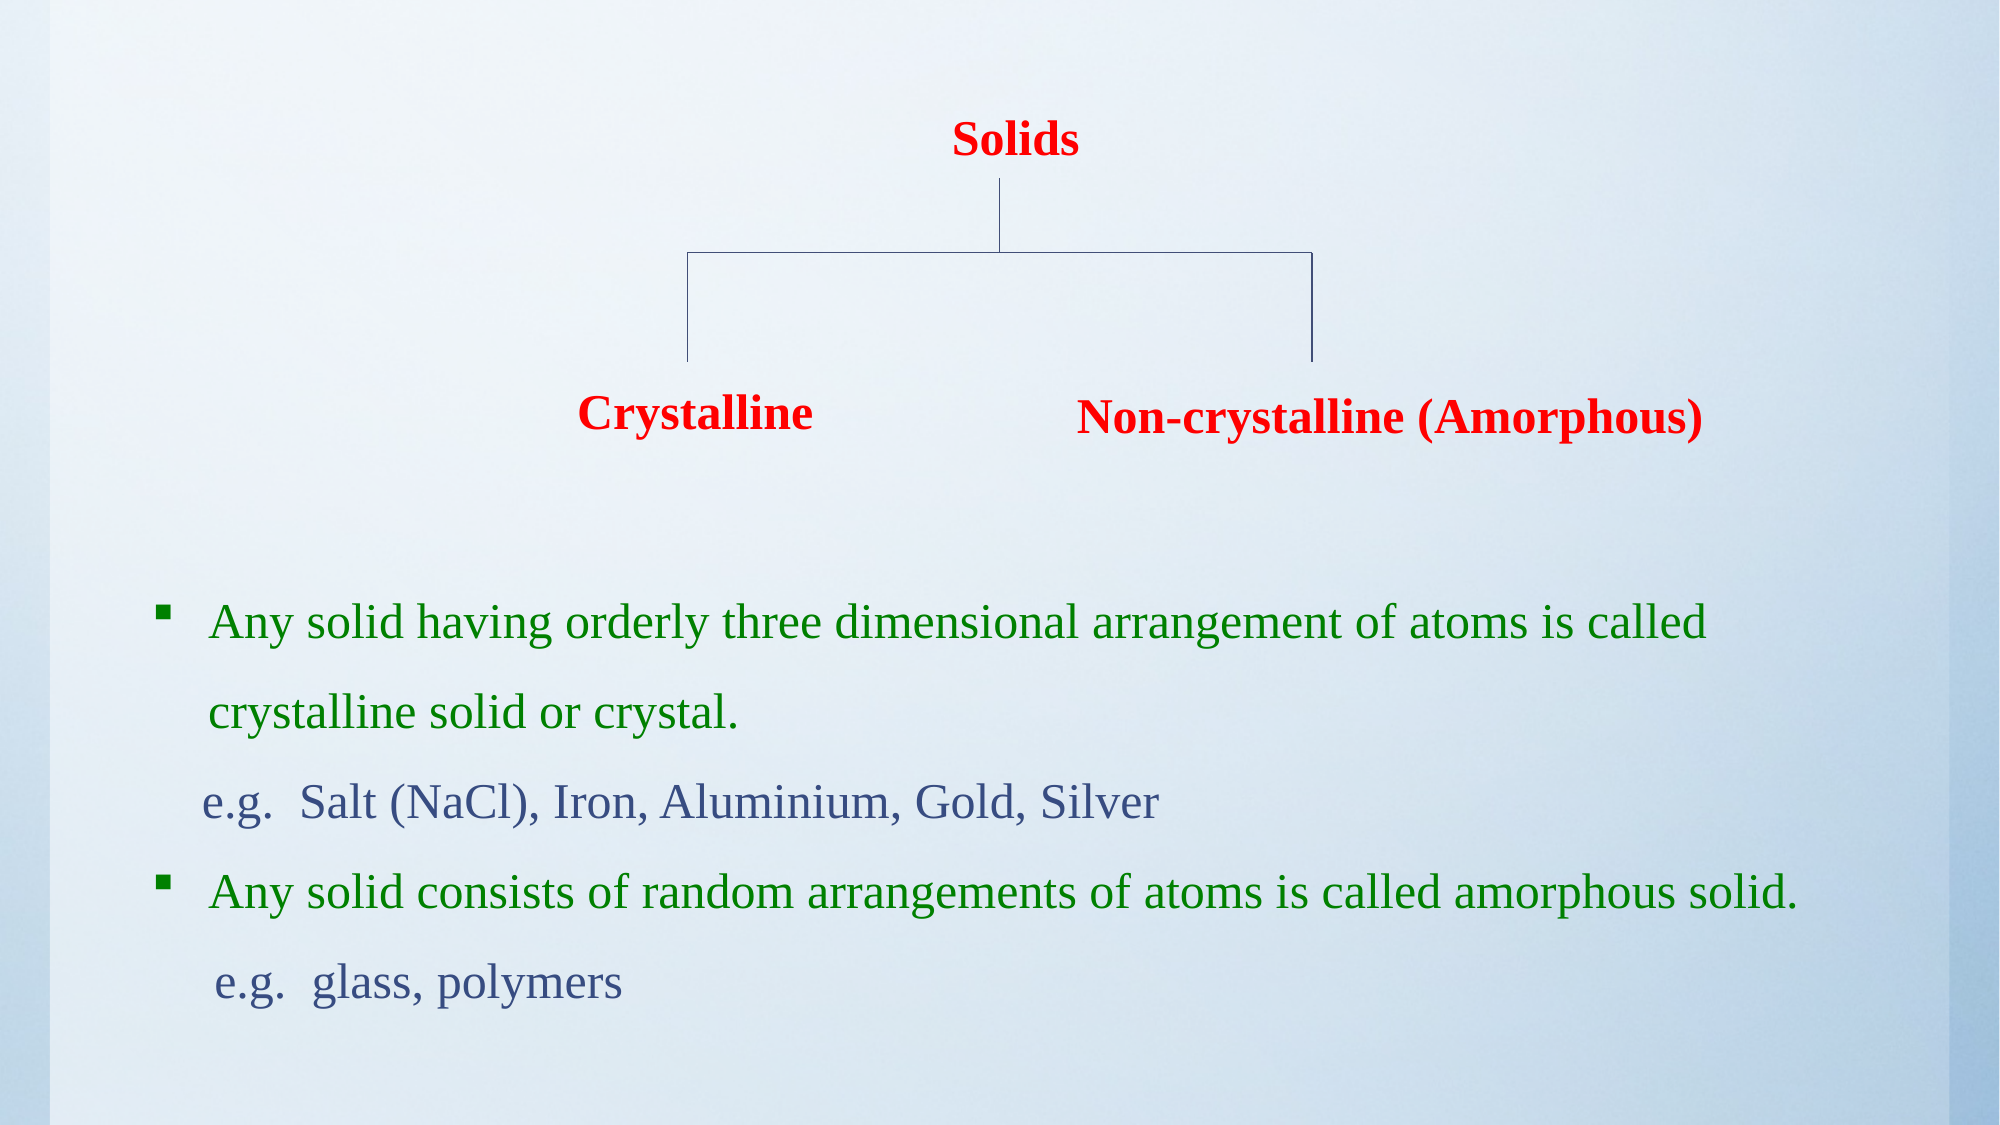

Solids
Crystalline
Non-crystalline (Amorphous)
Any solid having orderly three dimensional arrangement of atoms is called crystalline solid or crystal.
    e.g.  Salt (NaCl), Iron, Aluminium, Gold, Silver
Any solid consists of random arrangements of atoms is called amorphous solid.
     e.g.  glass, polymers